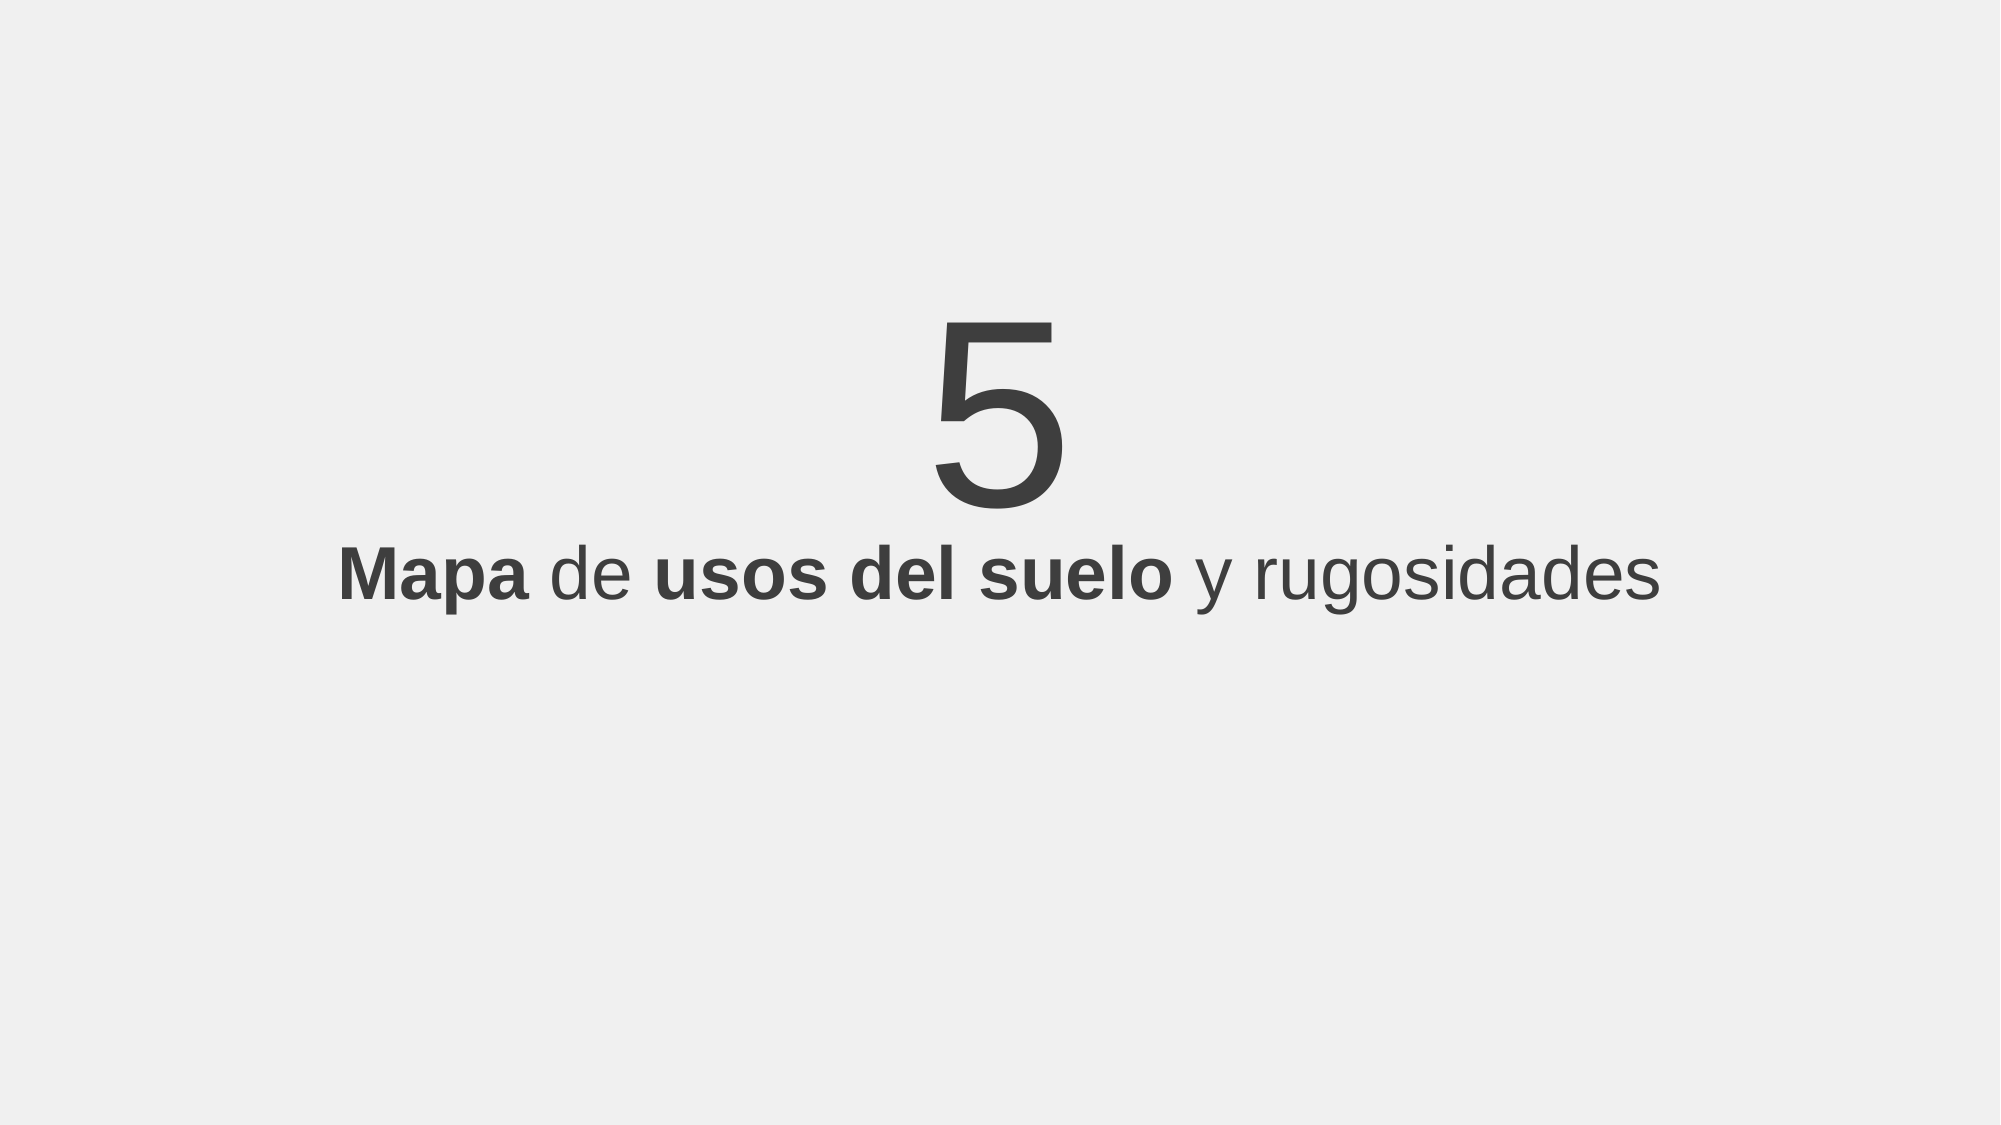

5
# Mapa de usos del suelo y rugosidades